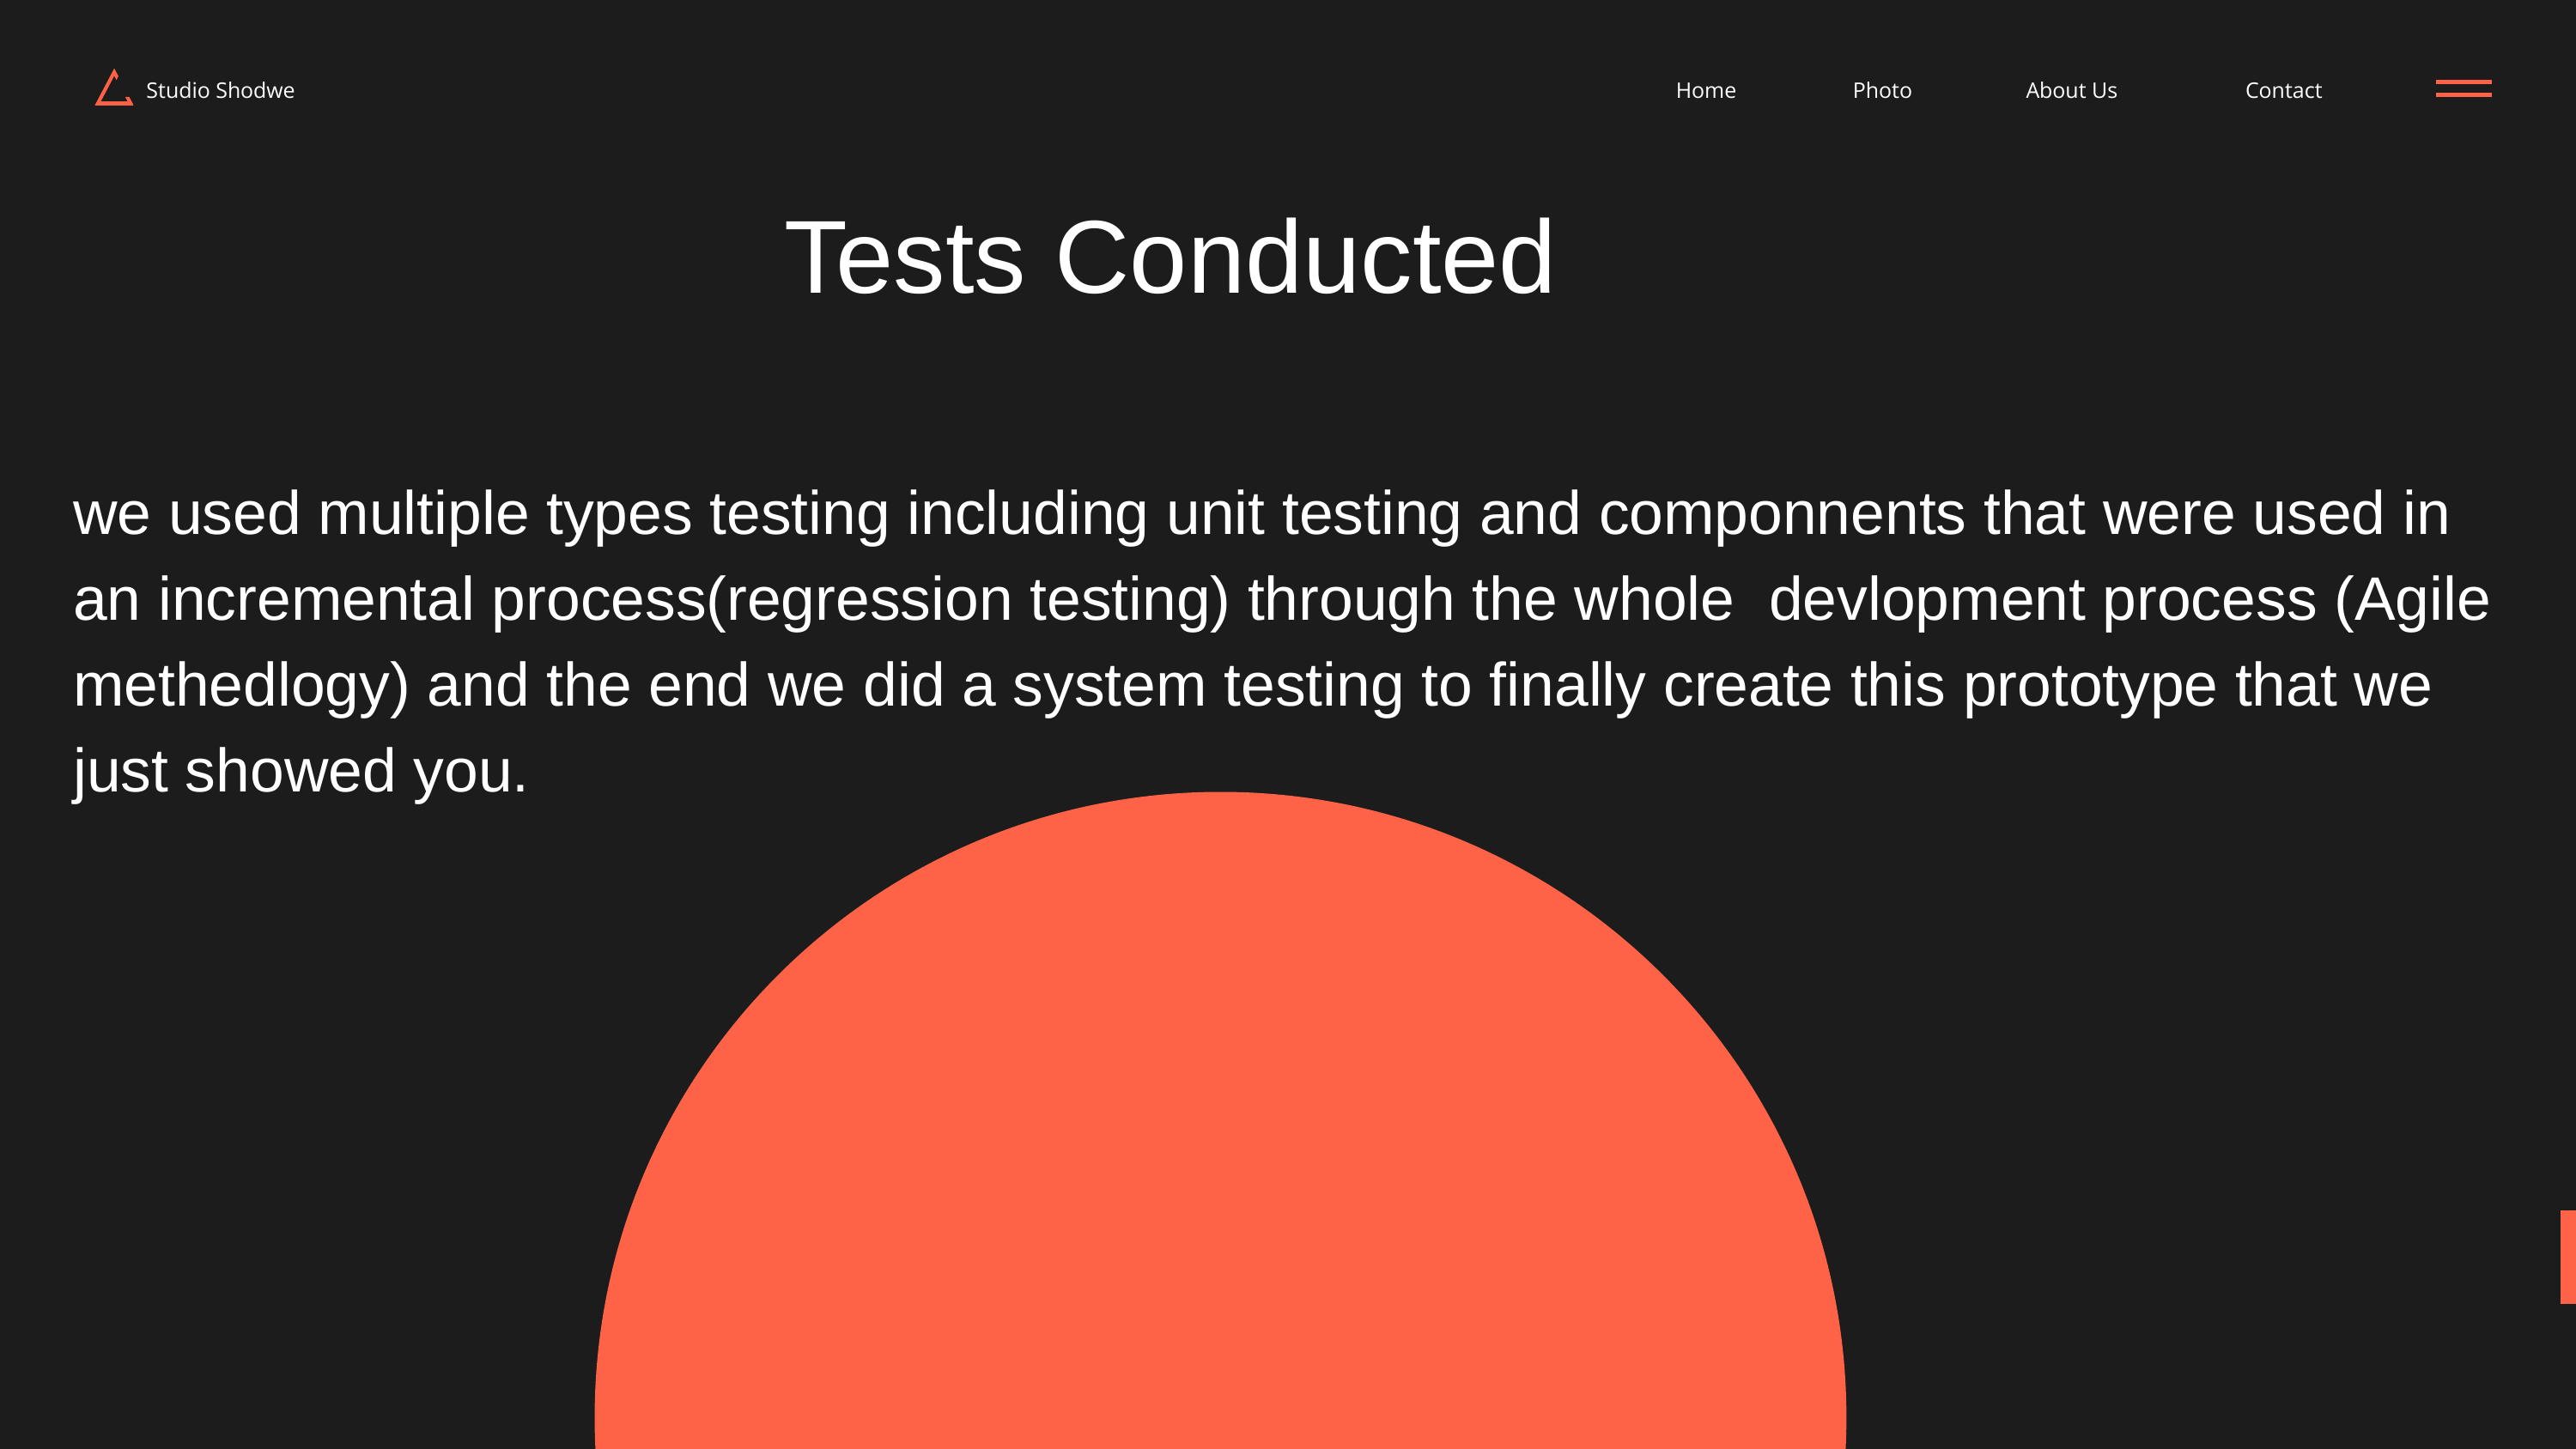

Studio Shodwe
Home
Photo
About Us
Contact

Tests Conducted

we used multiple types testing including unit testing and componnents that were used in an incremental process(regression testing) through the whole  devlopment process (Agile methedlogy) and the end we did a system testing to finally create this prototype that we just showed you.